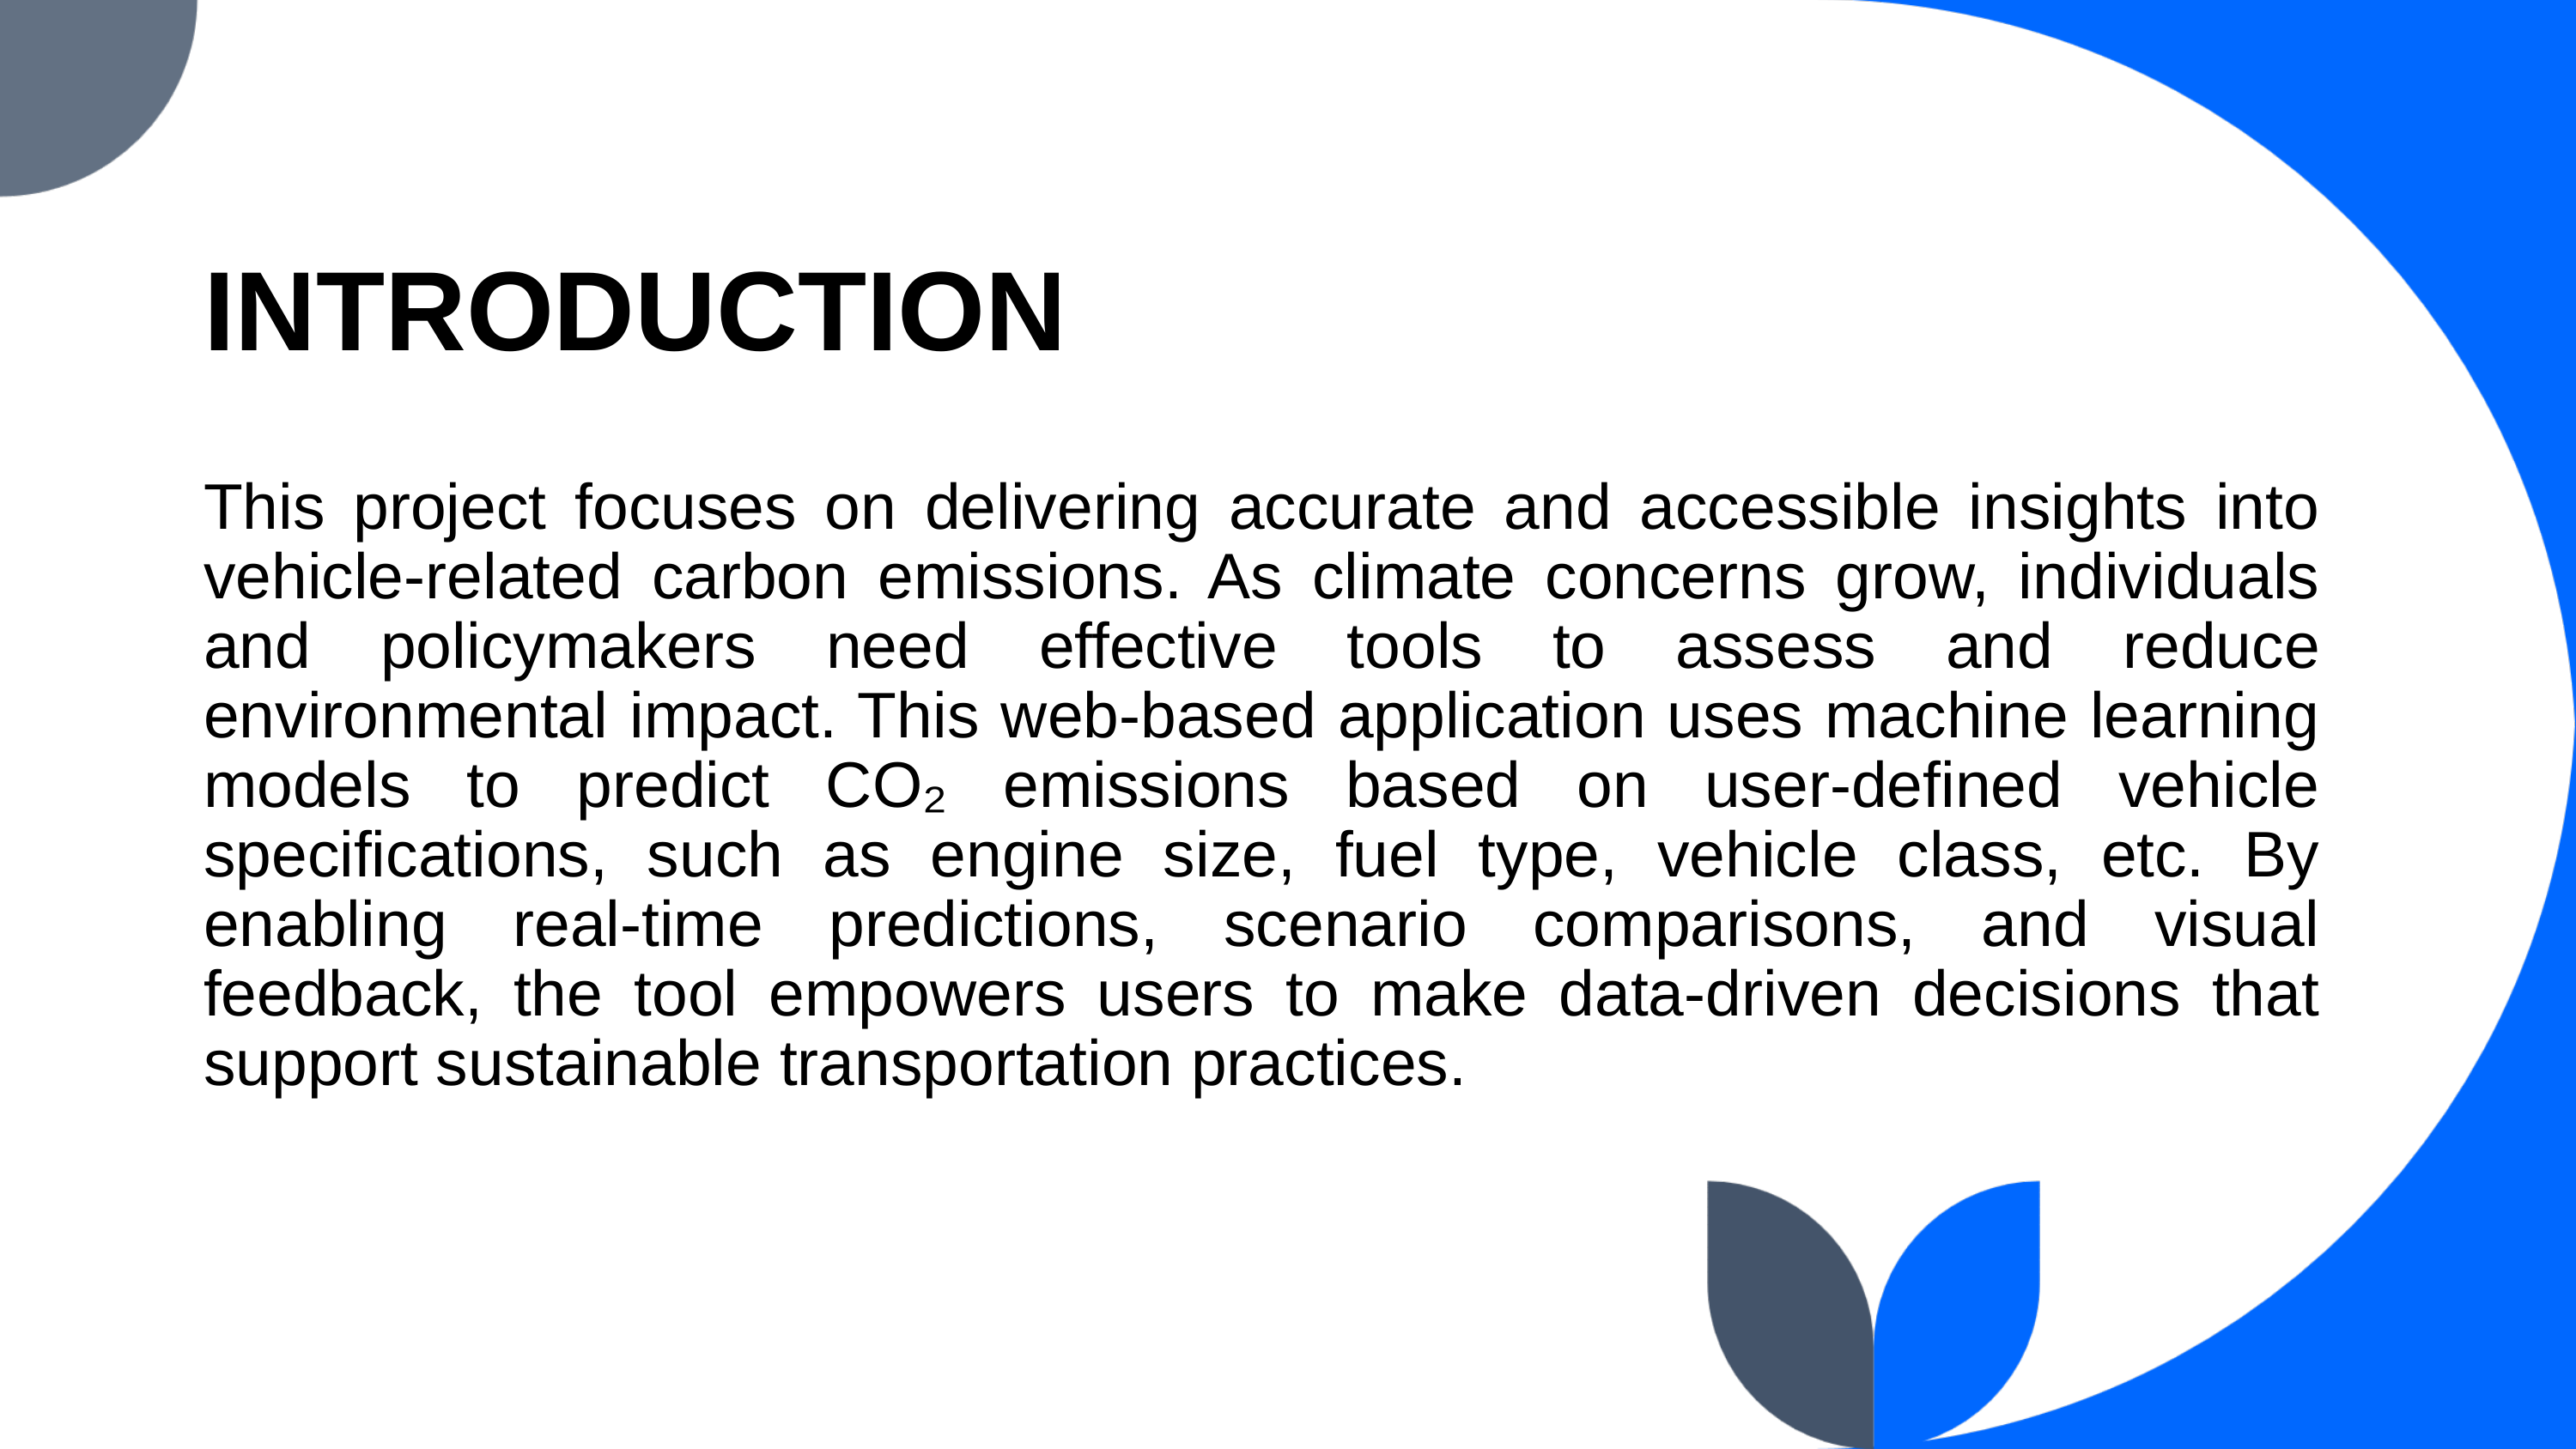

INTRODUCTION

This project focuses on delivering accurate and accessible insights into vehicle-related carbon emissions. As climate concerns grow, individuals and policymakers need effective tools to assess and reduce environmental impact. This web-based application uses machine learning models to predict CO₂ emissions based on user-defined vehicle specifications, such as engine size, fuel type, vehicle class, etc. By enabling real-time predictions, scenario comparisons, and visual feedback, the tool empowers users to make data-driven decisions that support sustainable transportation practices.